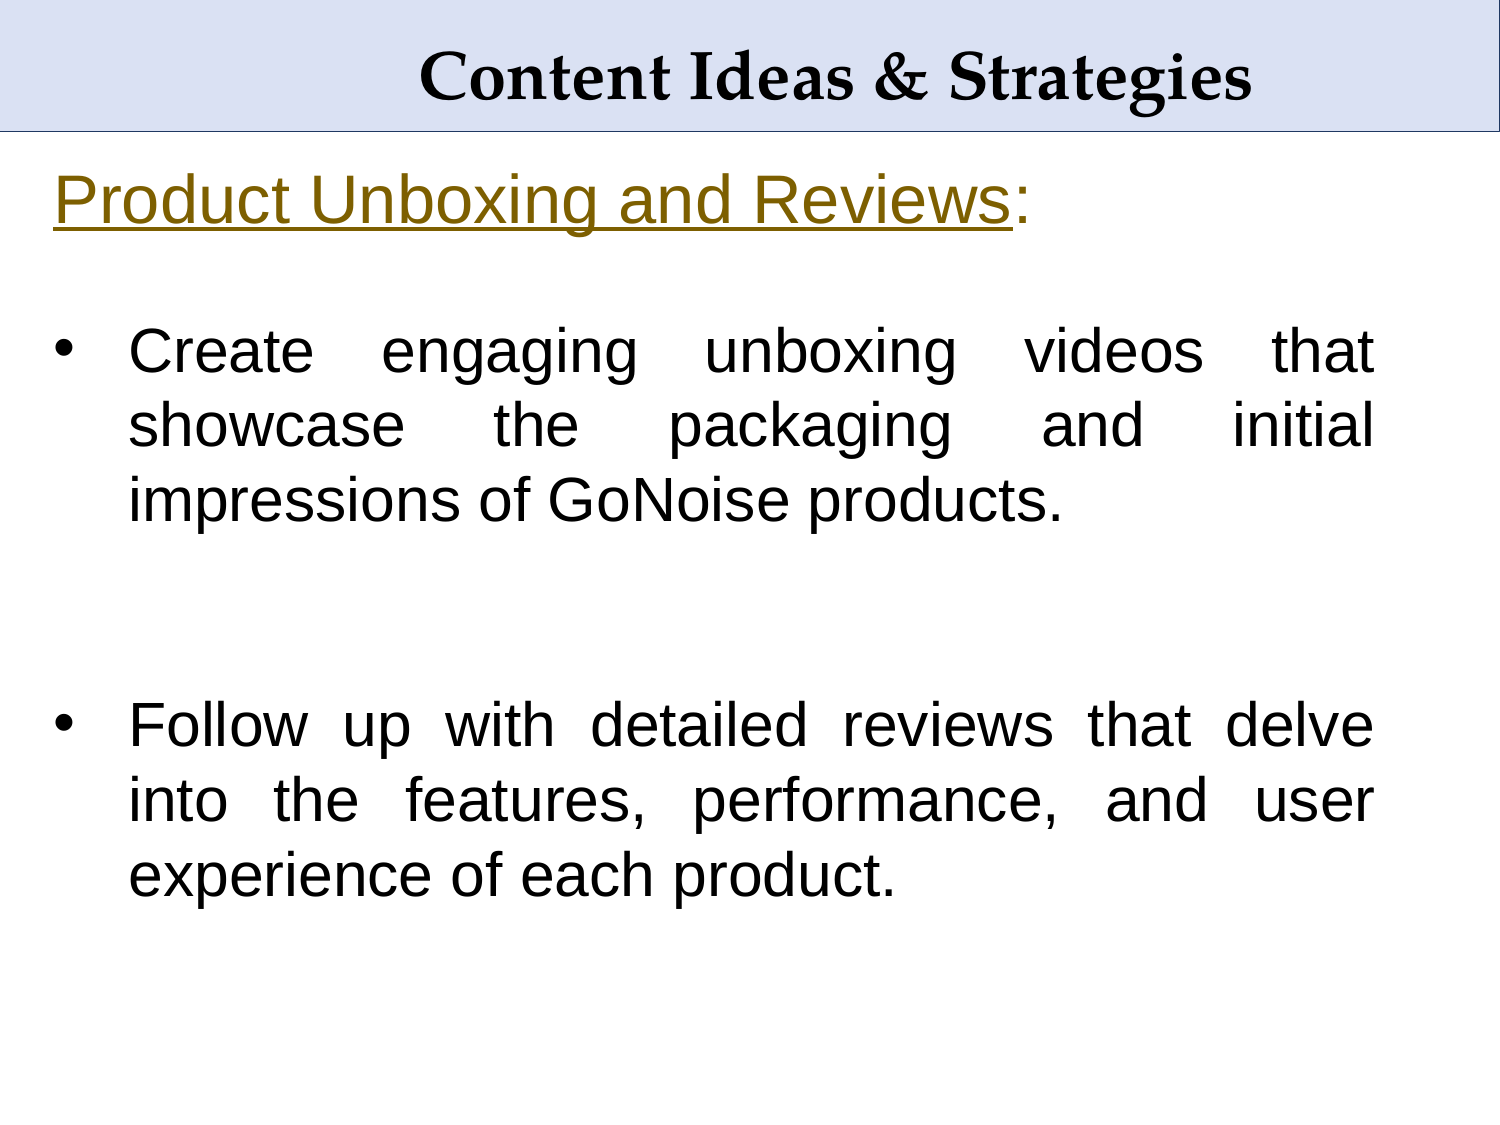

# Content Ideas & Strategies
Product Unboxing and Reviews:

Create engaging unboxing videos that showcase the packaging and initial impressions of GoNoise products.

Follow up with detailed reviews that delve into the features, performance, and user experience of each product.